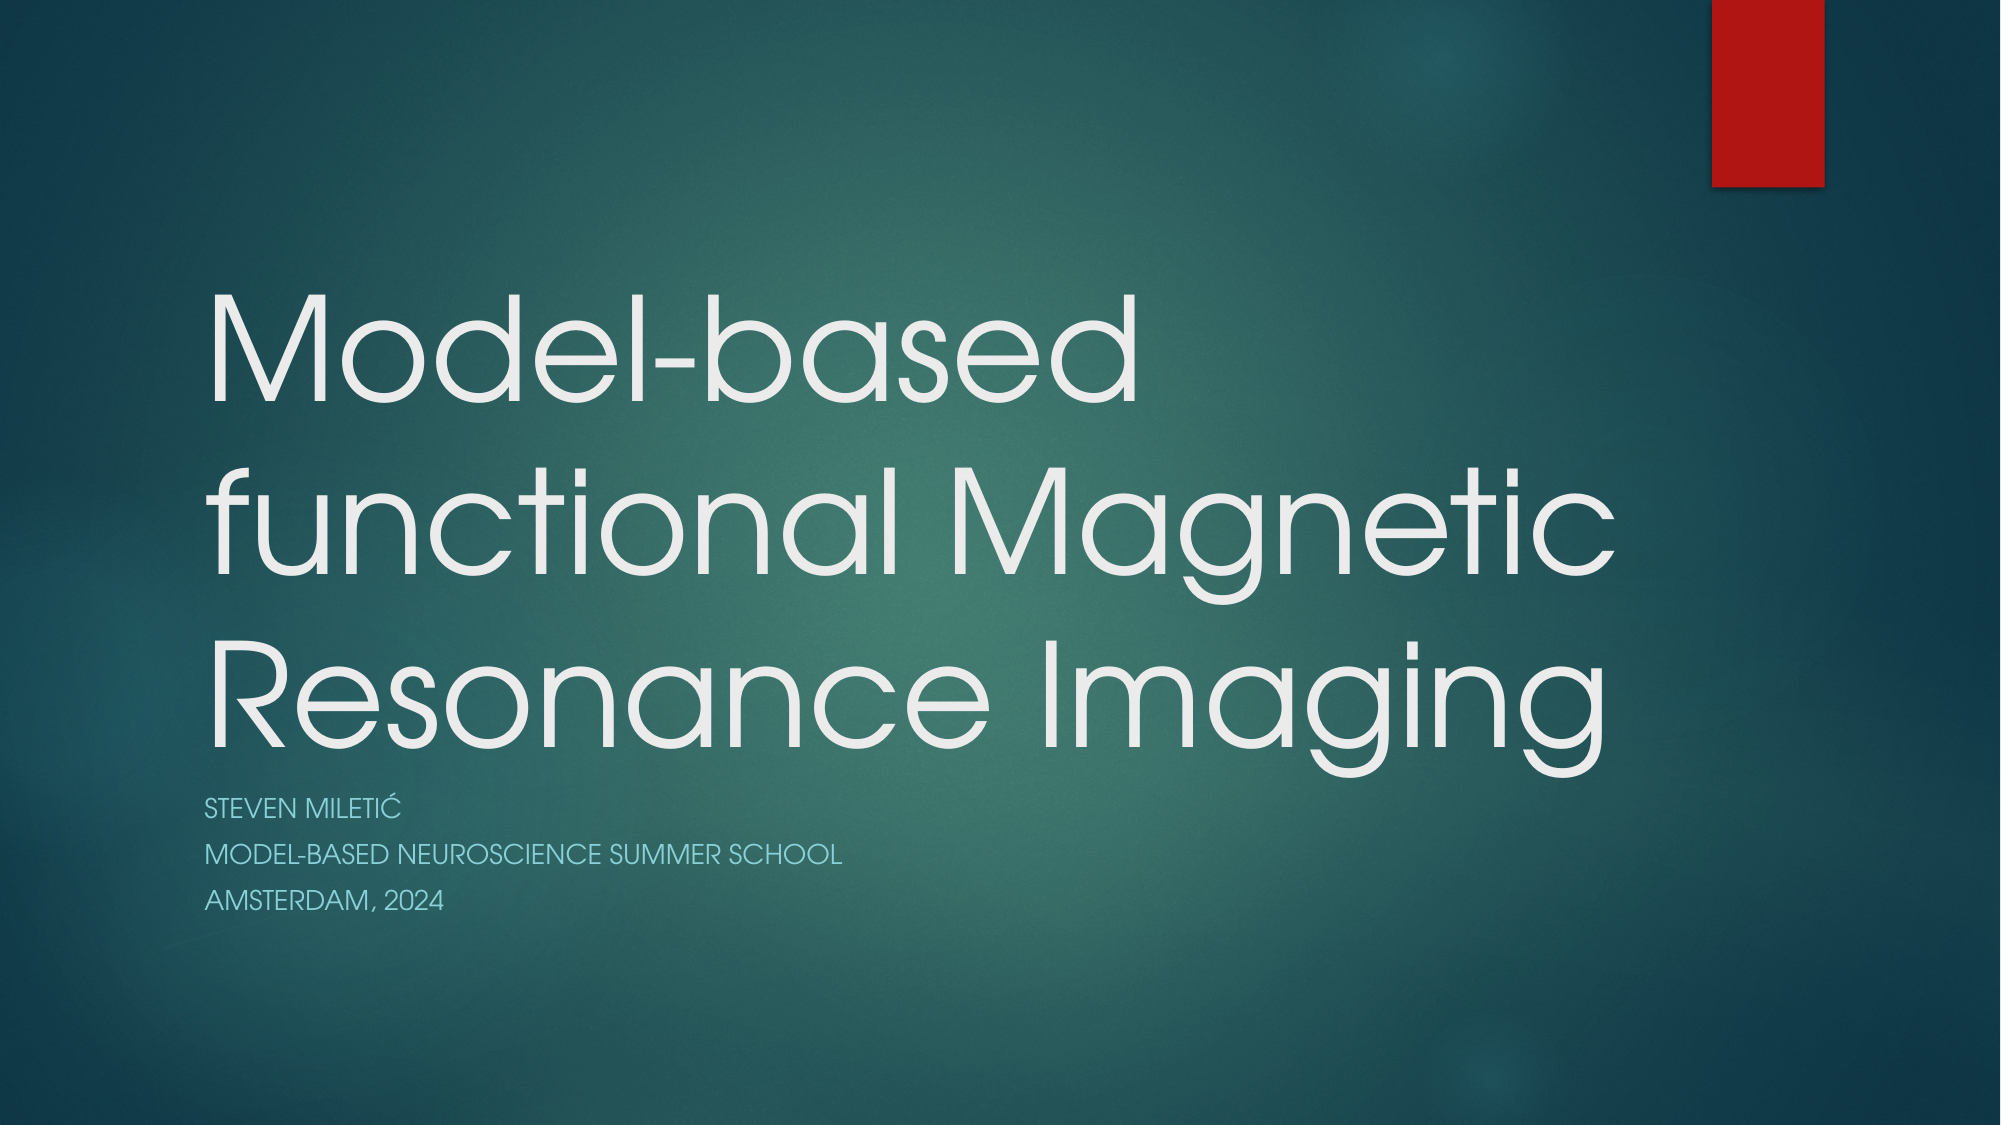

# Model-based functional Magnetic Resonance Imaging
Steven Miletić
Model-based Neuroscience Summer School
Amsterdam, 2024